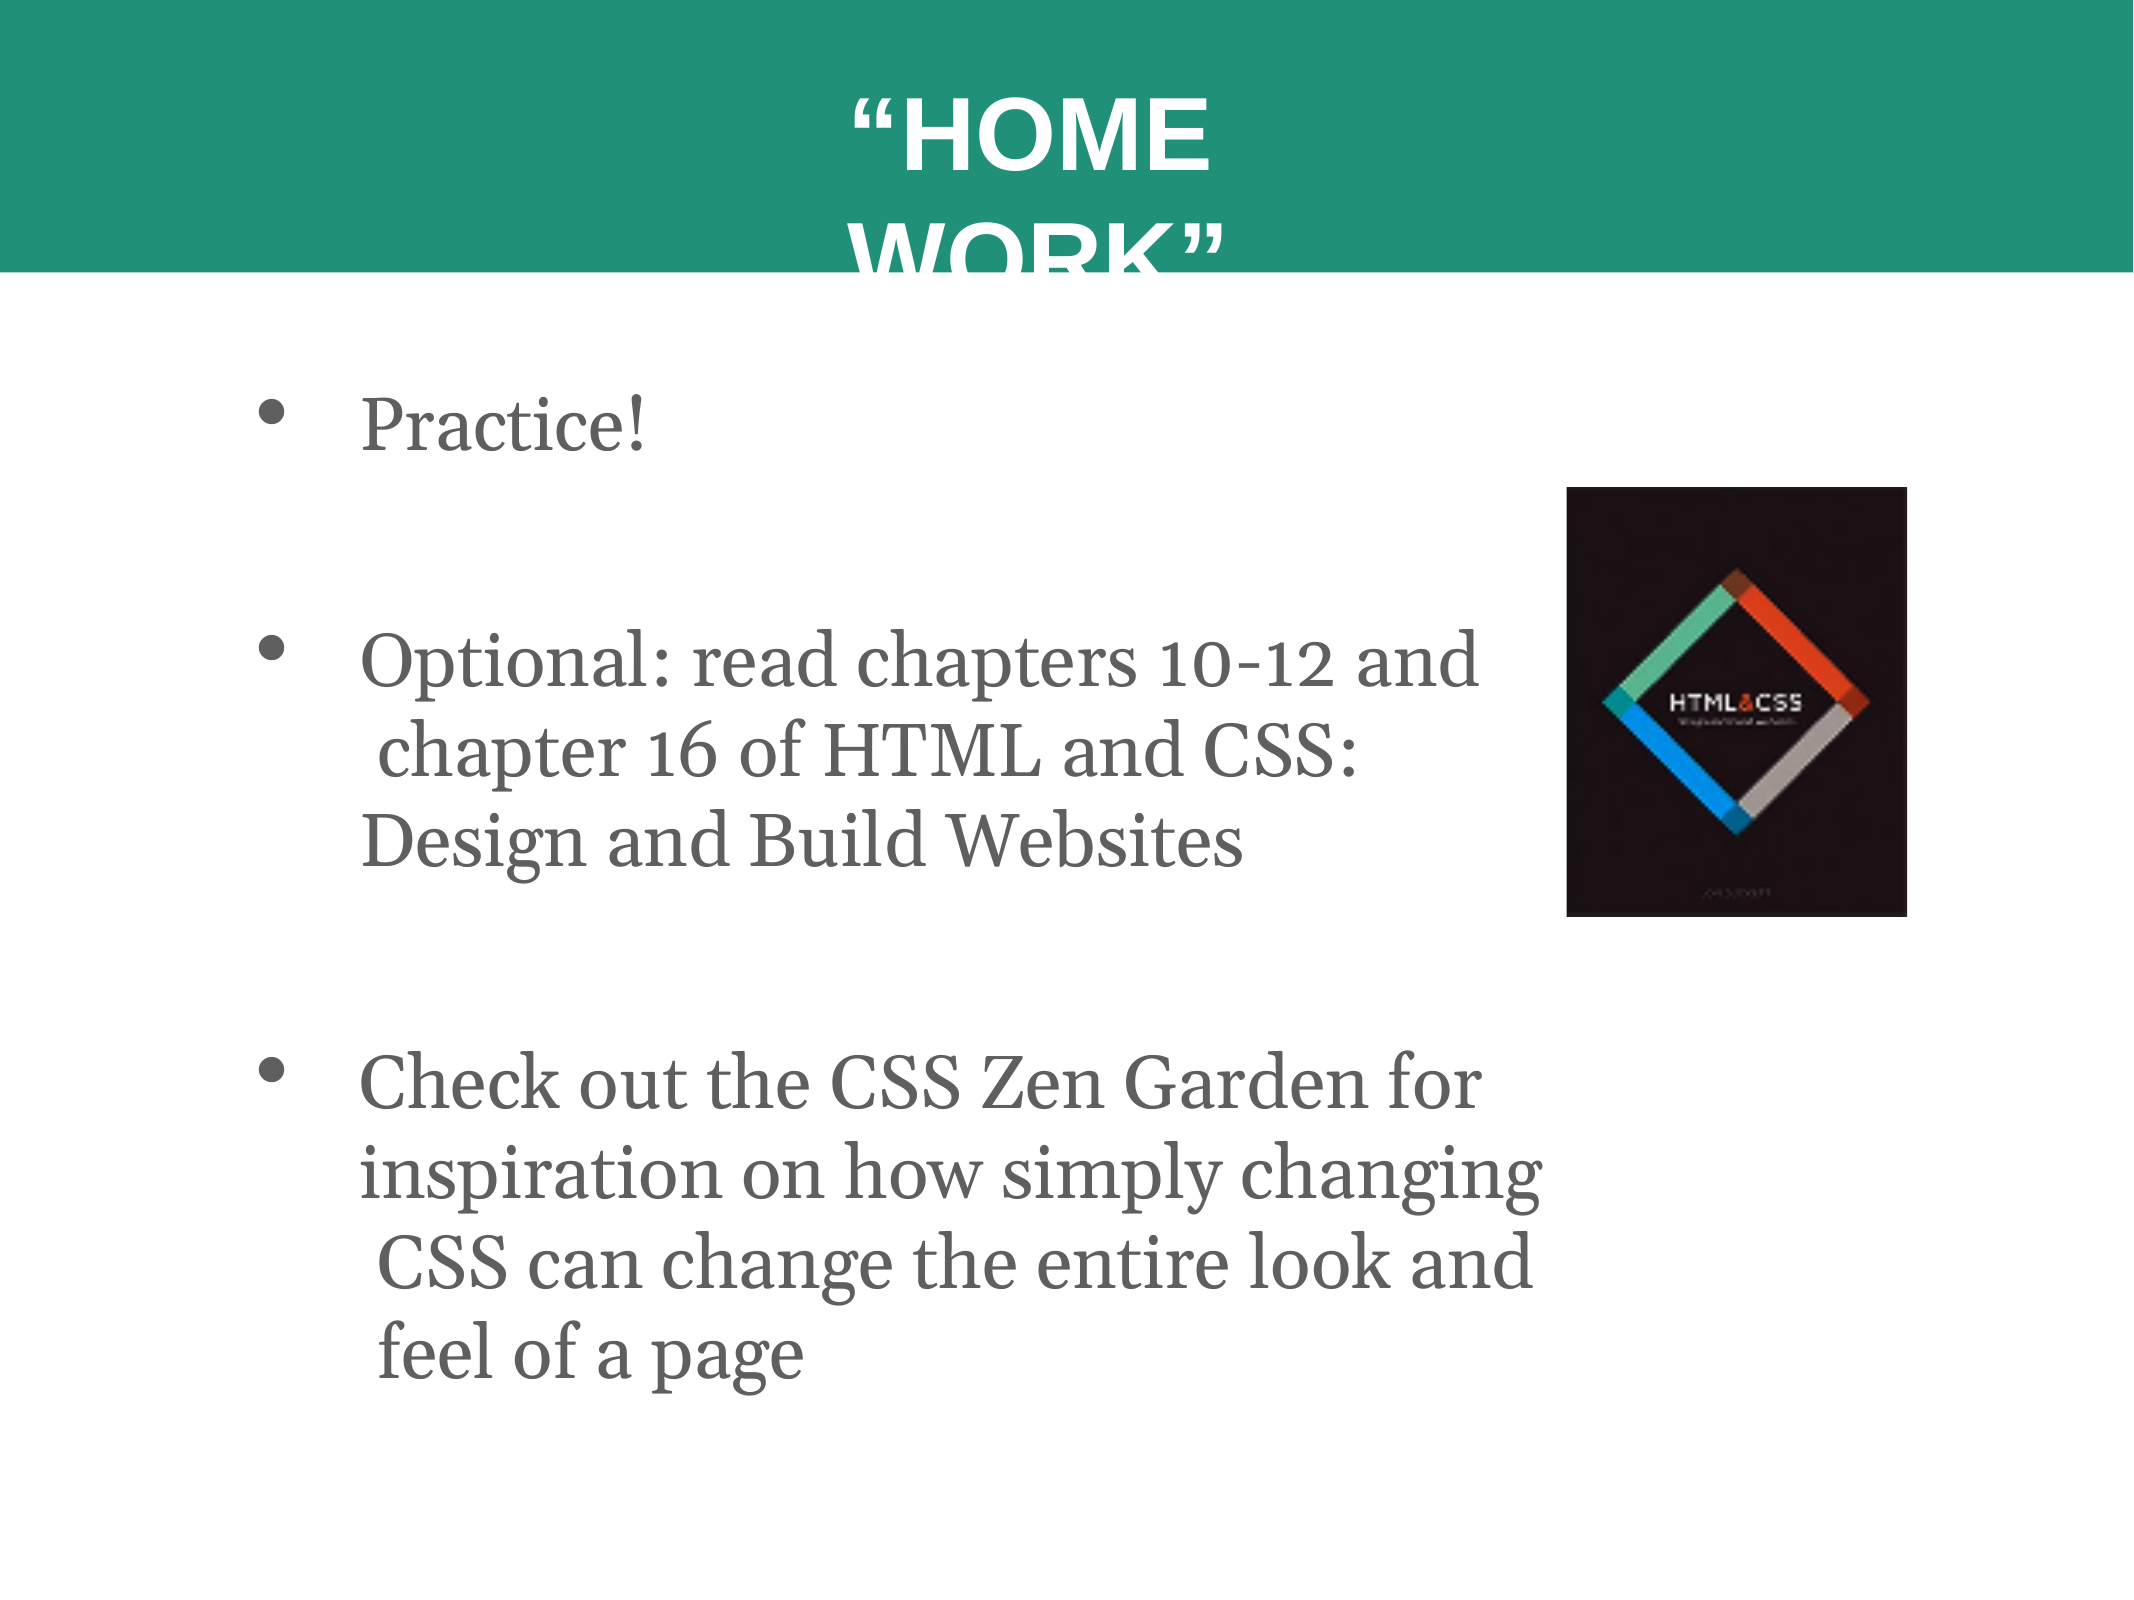

# “HOMEWORK”
Practice!

Optional: read chapters 10-12 and  chapter 16 of HTML and CSS:  Design and Build Websites

Check out the CSS Zen Garden for  inspiration on how simply changing  CSS can change the entire look and  feel of a page